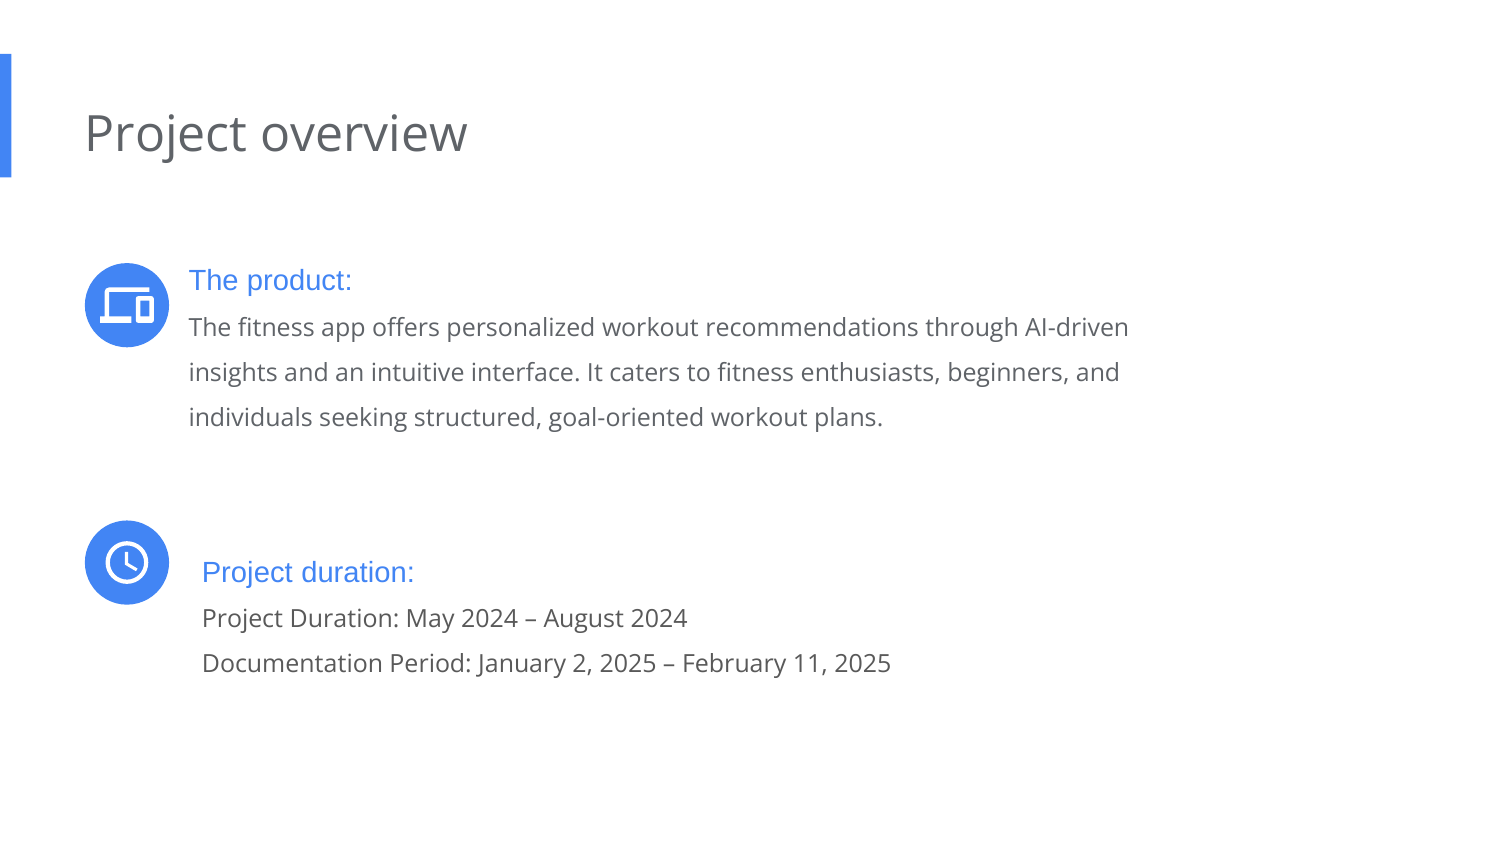

Project overview
The product:
The fitness app offers personalized workout recommendations through AI-driven insights and an intuitive interface. It caters to fitness enthusiasts, beginners, and individuals seeking structured, goal-oriented workout plans.

Project duration:
Project Duration: May 2024 – August 2024
Documentation Period: January 2, 2025 – February 11, 2025